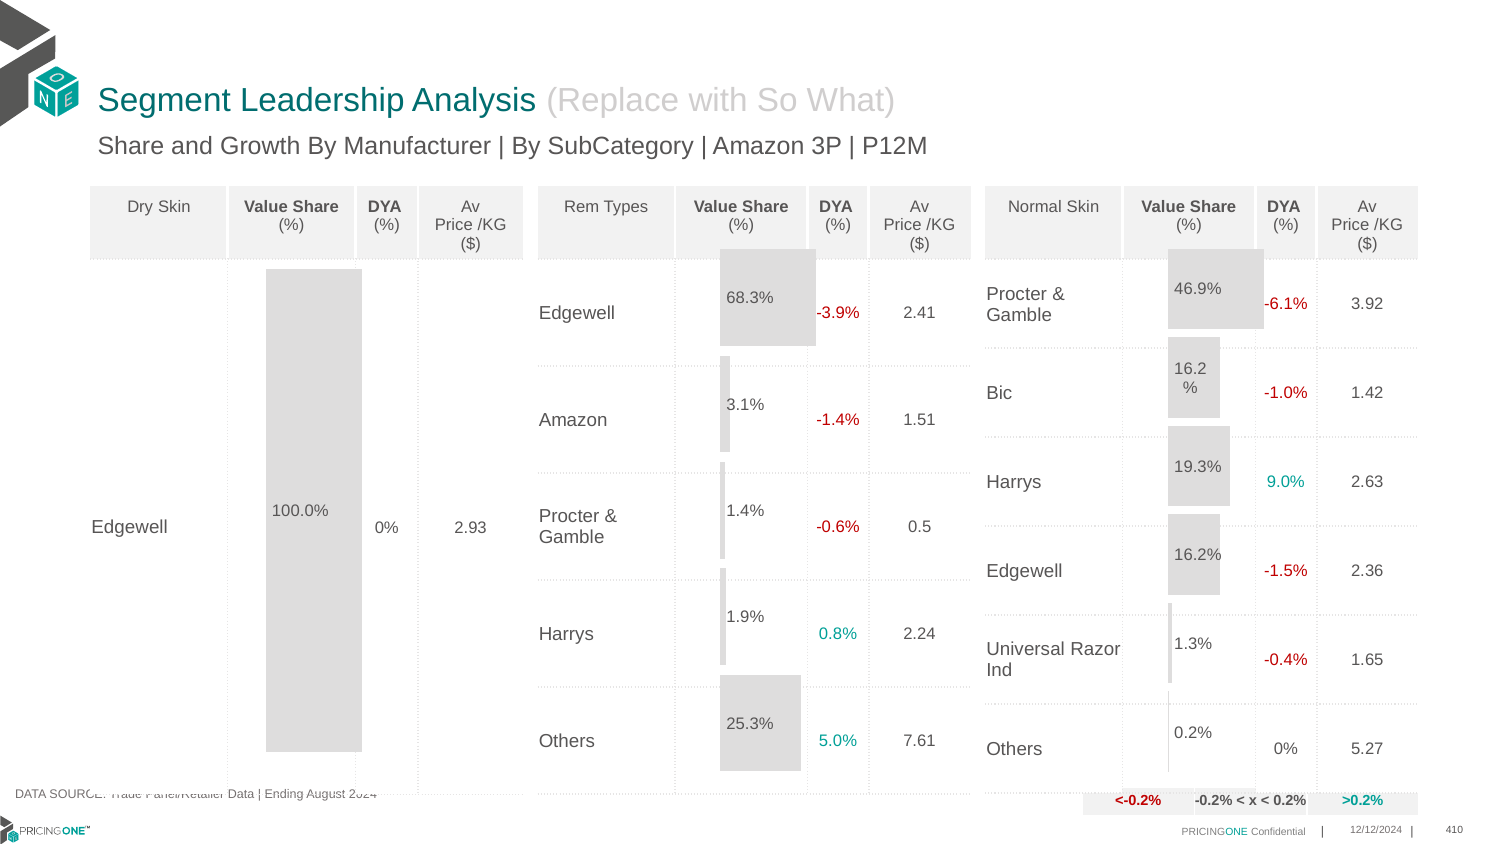

# Segment Leadership Analysis (Replace with So What)
Share and Growth By Manufacturer | By SubCategory | Amazon 3P | P12M
| Rem Types | Value Share (%) | DYA (%) | Av Price /KG ($) |
| --- | --- | --- | --- |
| Edgewell |  | -3.9% | 2.41 |
| Amazon |  | -1.4% | 1.51 |
| Procter & Gamble |  | -0.6% | 0.5 |
| Harrys |  | 0.8% | 2.24 |
| Others |  | 5.0% | 7.61 |
| Dry Skin | Value Share (%) | DYA (%) | Av Price /KG ($) |
| --- | --- | --- | --- |
| Edgewell |  | 0% | 2.93 |
| Normal Skin | Value Share (%) | DYA (%) | Av Price /KG ($) |
| --- | --- | --- | --- |
| Procter & Gamble |  | -6.1% | 3.92 |
| Bic |  | -1.0% | 1.42 |
| Harrys |  | 9.0% | 2.63 |
| Edgewell |  | -1.5% | 2.36 |
| Universal Razor Ind |  | -0.4% | 1.65 |
| Others |  | 0% | 5.27 |

### Chart

| Category | Amazon 3P | Dry Skin |
|---|---|
| None | 1.0 |

### Chart

| Category | Amazon 3P | Rem Types |
|---|---|
| None | 0.6831507265545408 |

### Chart

| Category | Amazon 3P | Normal Skin |
|---|---|
| None | 0.46926076451179227 |
DATA SOURCE: Trade Panel/Retailer Data | Ending August 2024
| <-0.2% | -0.2% < x < 0.2% | >0.2% |
| --- | --- | --- |

12/12/2024
410